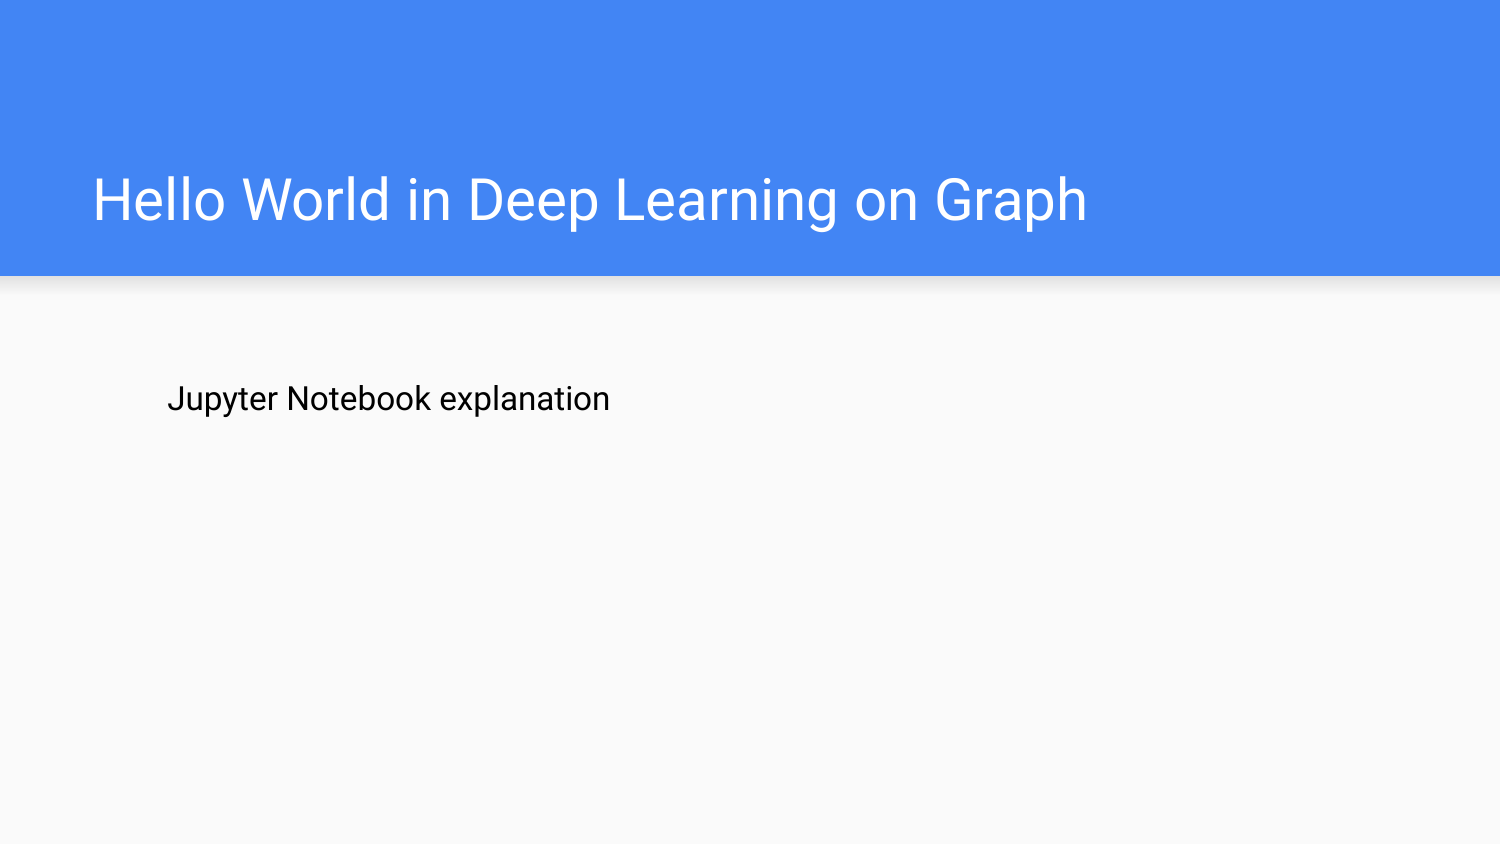

# Hello World in Deep Learning on Graph
Jupyter Notebook explanation